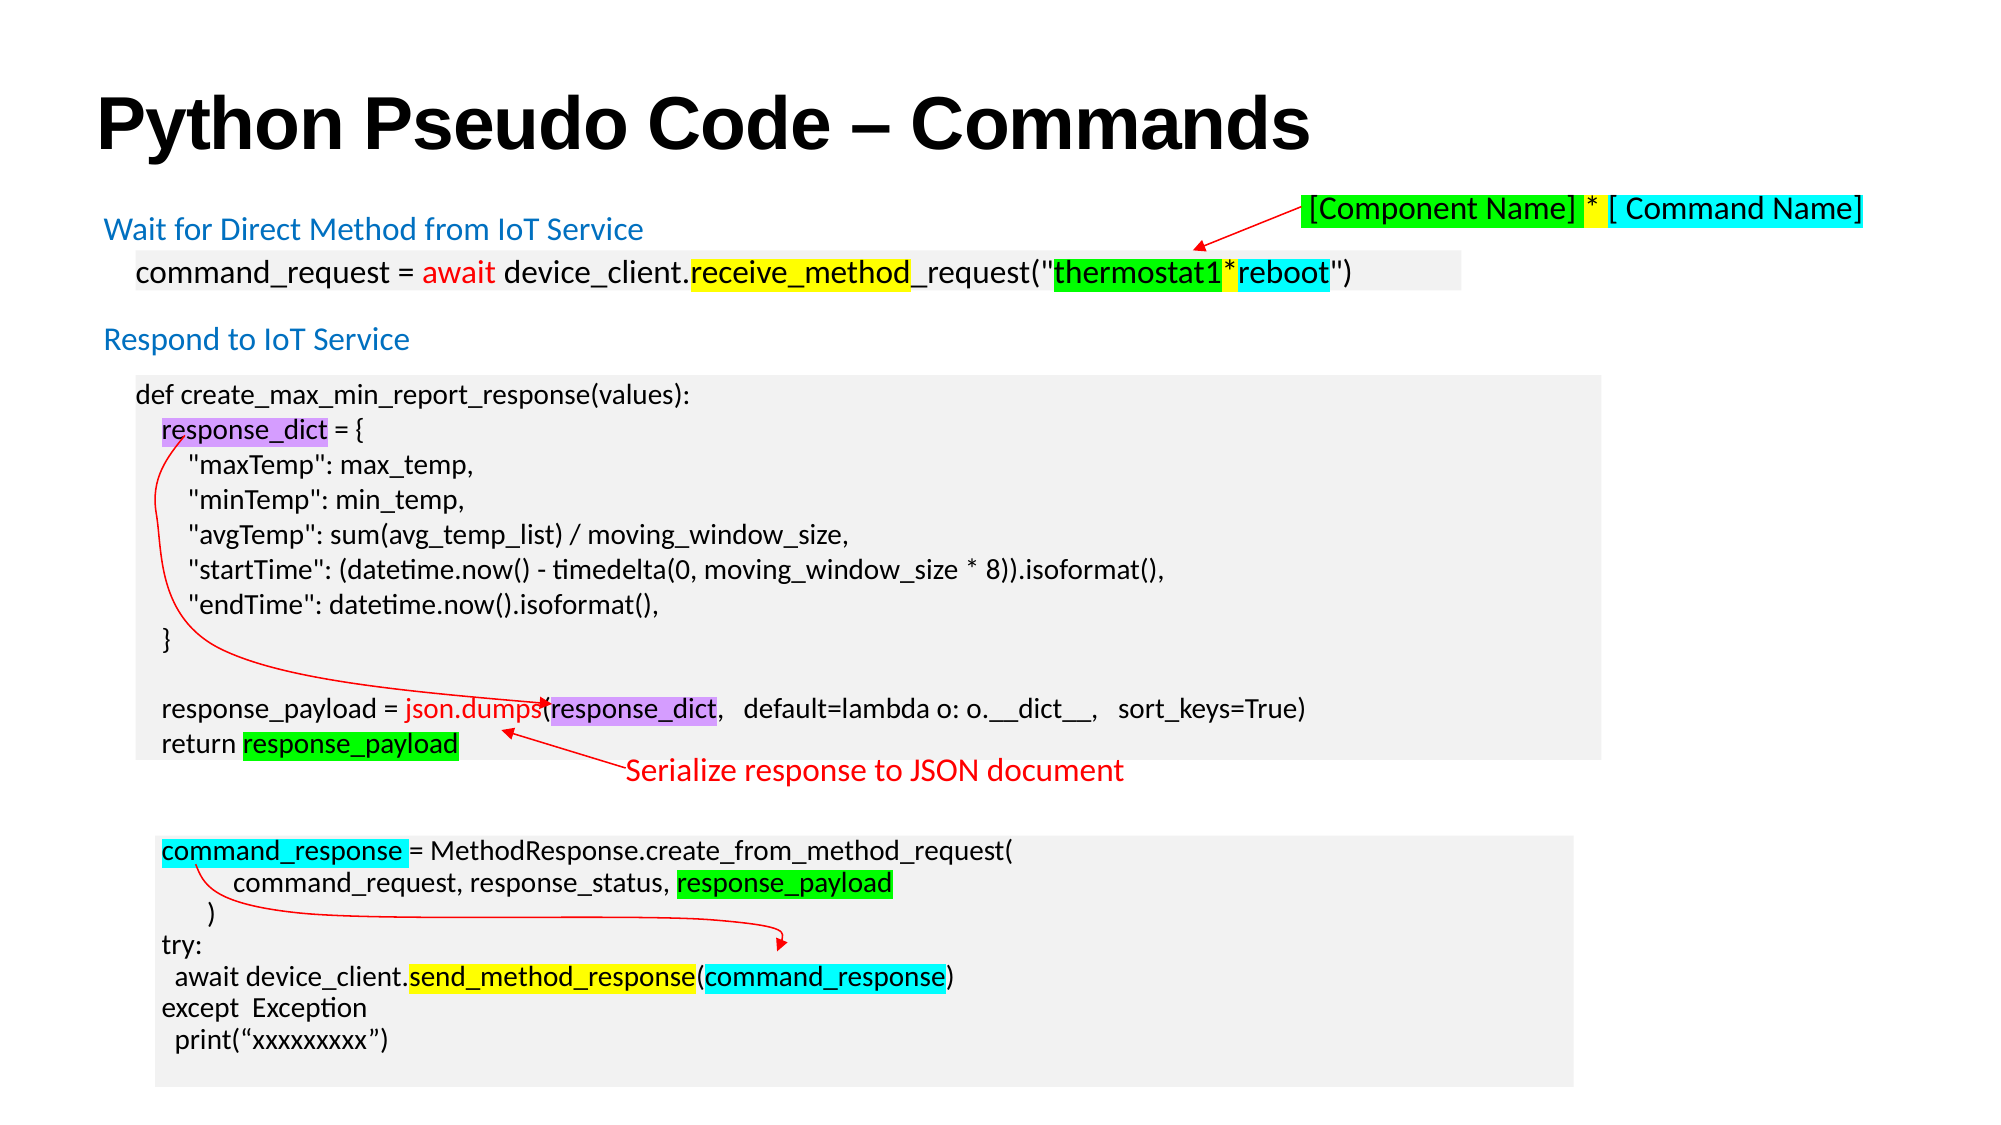

# Python Pseudo Code – Commands
 [Component Name] * [ Command Name]
Wait for Direct Method from IoT Service
command_request = await device_client.receive_method_request("thermostat1*reboot")
Respond to IoT Service
def create_max_min_report_response(values):
    response_dict = {
        "maxTemp": max_temp,
        "minTemp": min_temp,
        "avgTemp": sum(avg_temp_list) / moving_window_size,
        "startTime": (datetime.now() - timedelta(0, moving_window_size * 8)).isoformat(),
        "endTime": datetime.now().isoformat(),
    }

    response_payload = json.dumps(response_dict,   default=lambda o: o.__dict__,   sort_keys=True)
    return response_payload

Serialize response to JSON document
 command_response = MethodResponse.create_from_method_request(
            command_request, response_status, response_payload
        )
 try:
   await device_client.send_method_response(command_response)
 except  Exception
   print(“xxxxxxxxx”)